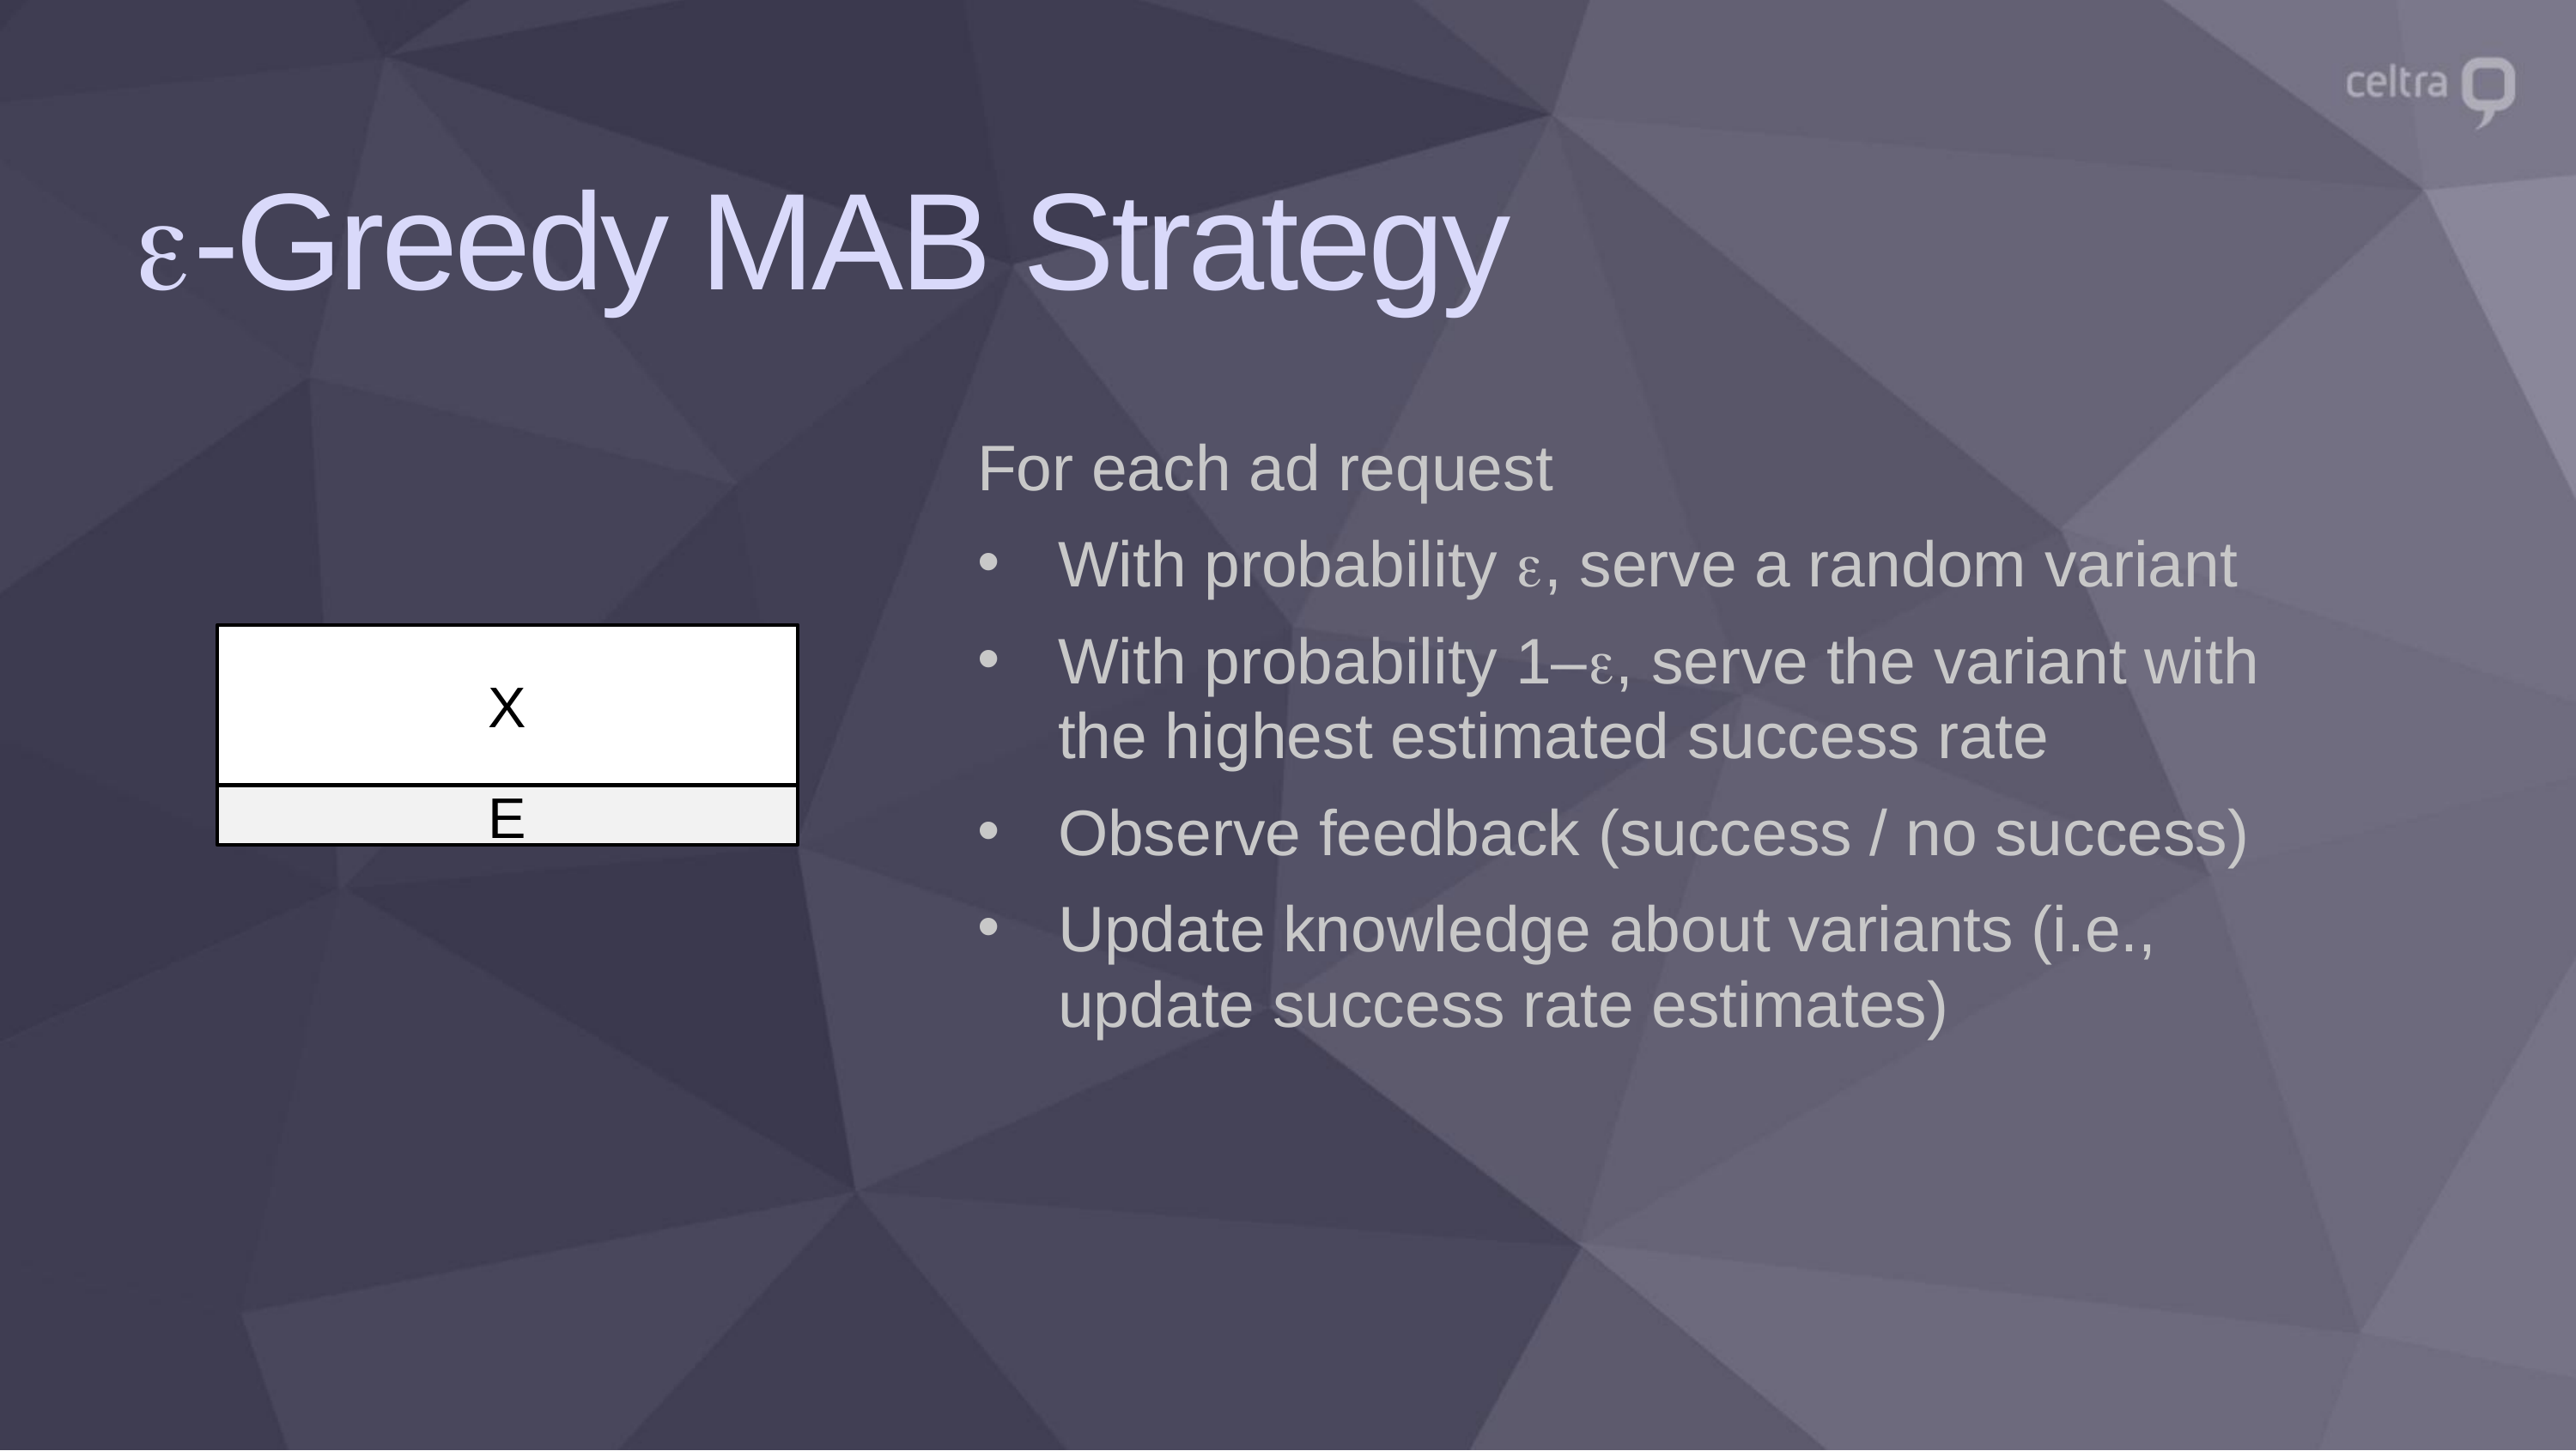

# ε-Greedy MAB Strategy
For each ad request
With probability ε, serve a random variant
With probability 1–ε, serve the variant with the highest estimated success rate
Observe feedback (success / no success)
Update knowledge about variants (i.e., update success rate estimates)
X
E